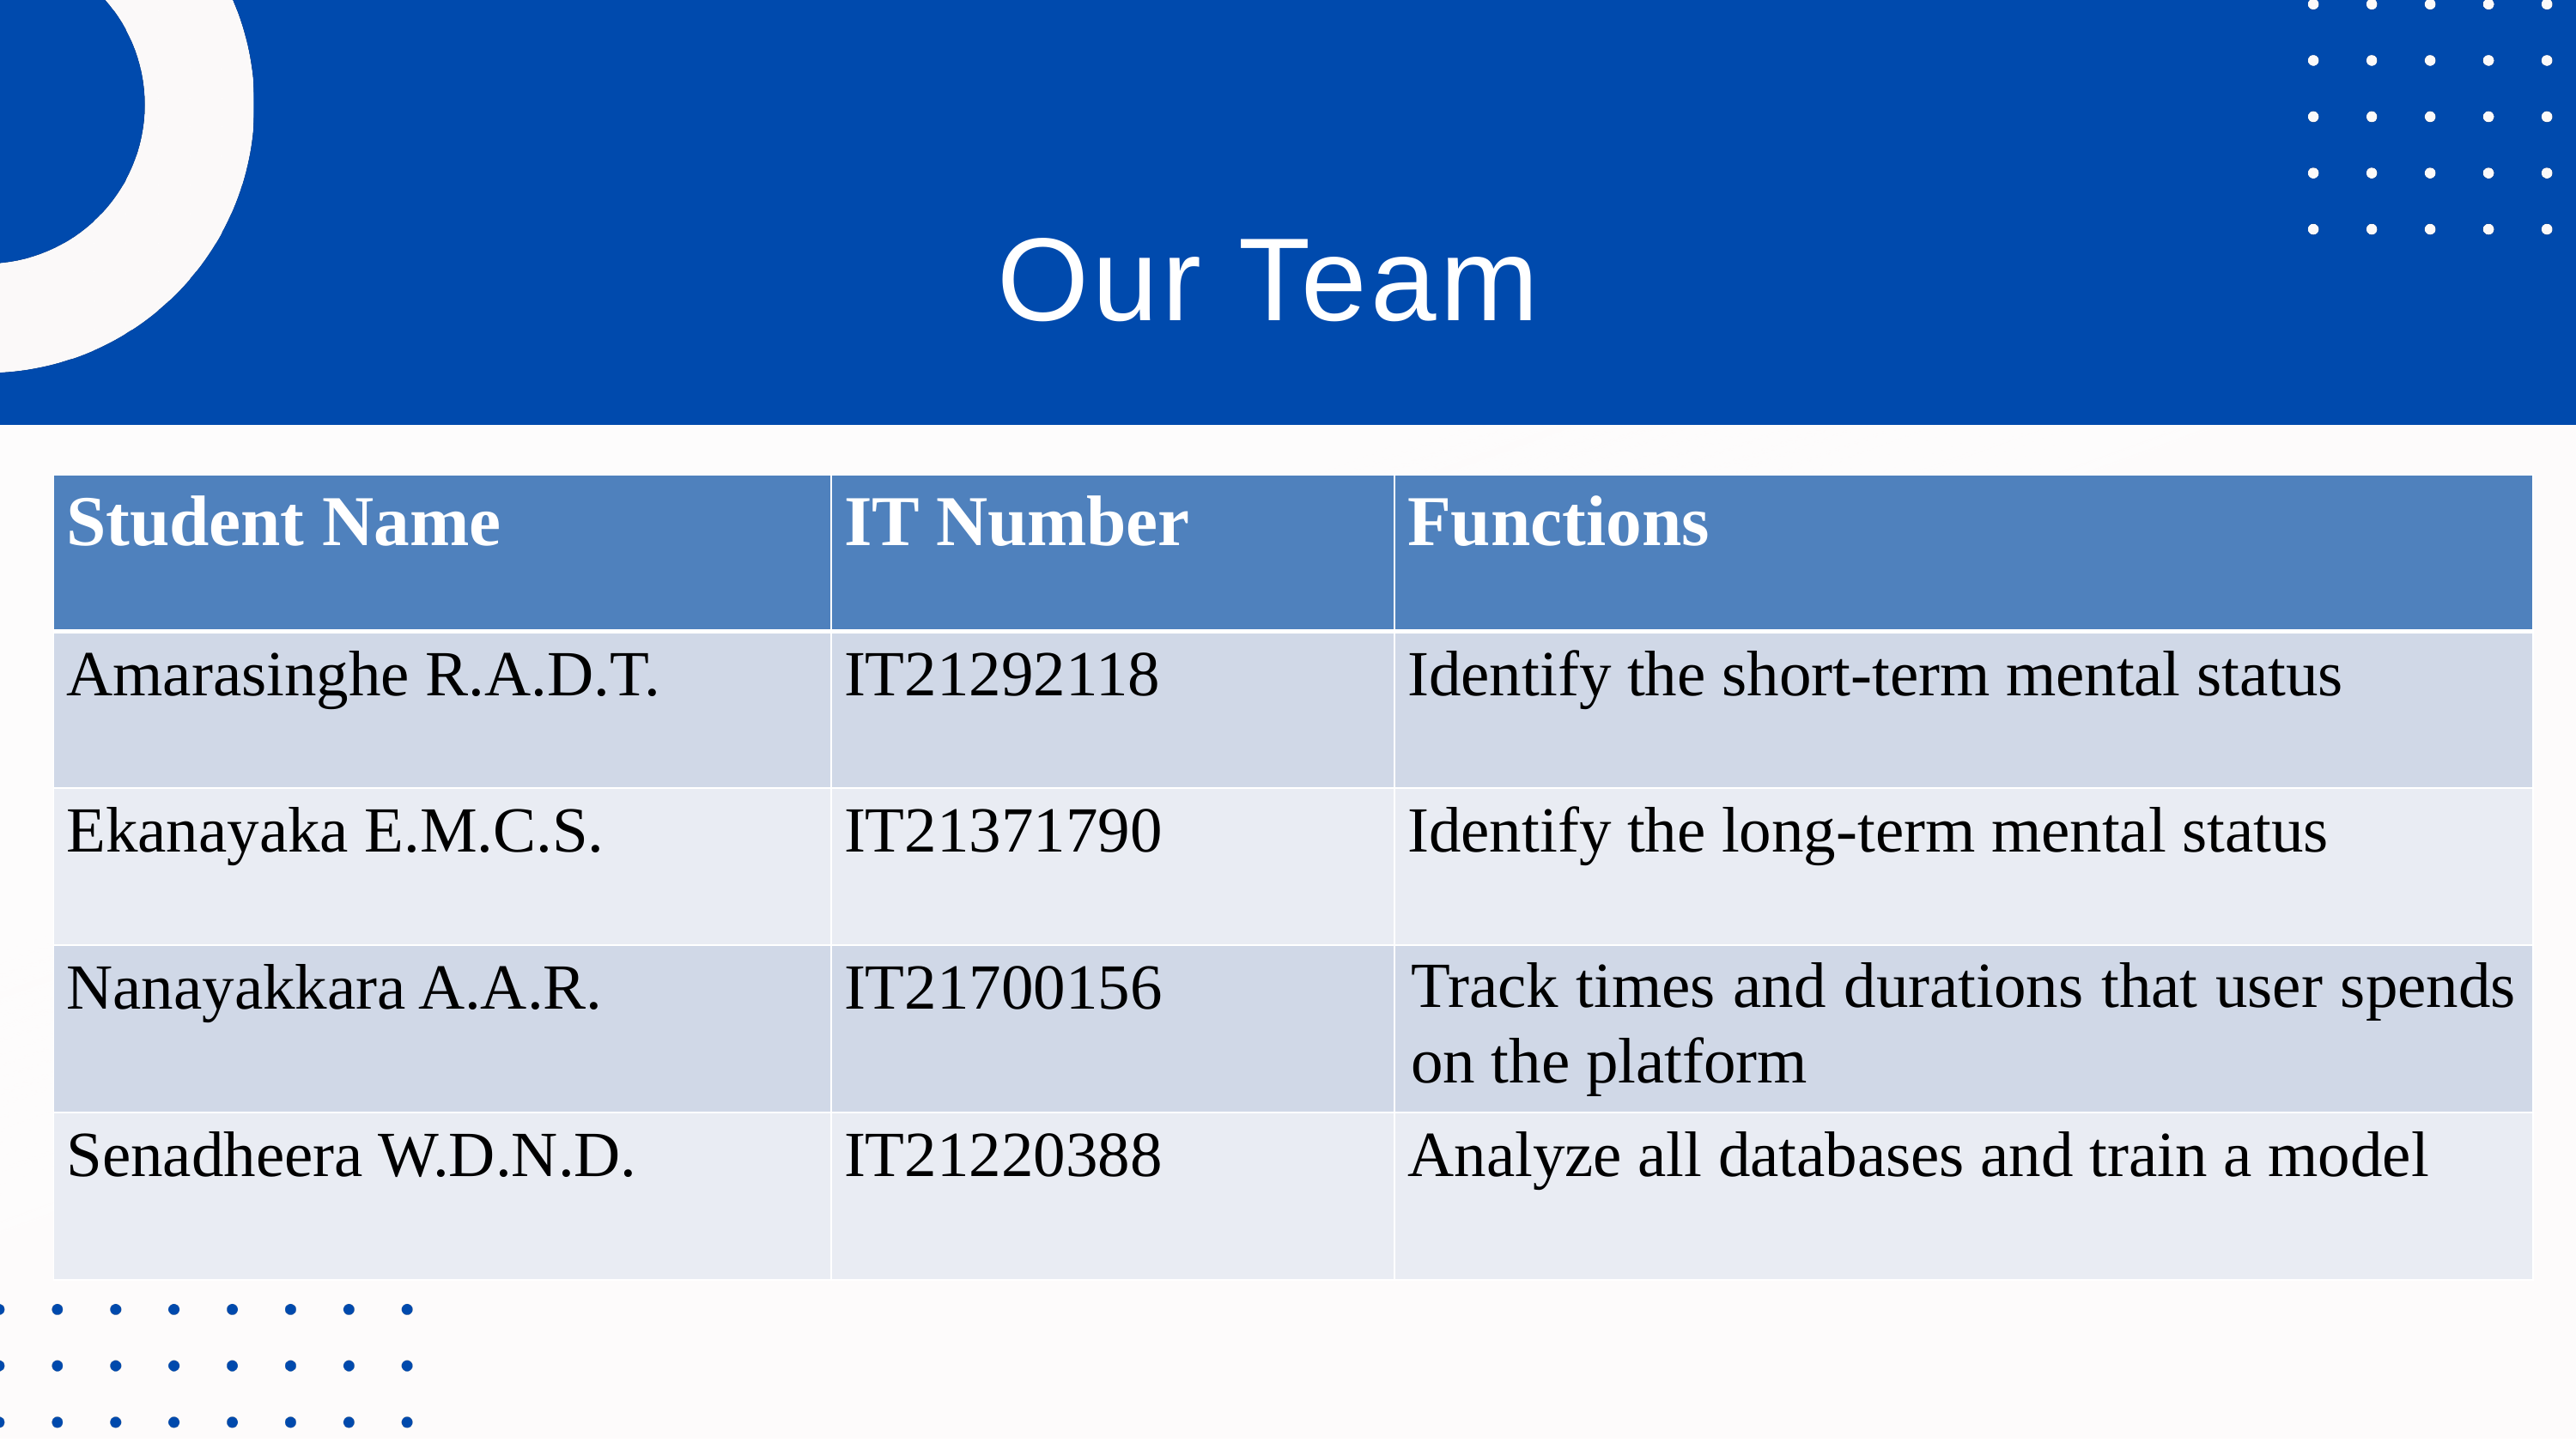

Our Team
| Student Name | IT Number | Functions |
| --- | --- | --- |
| Amarasinghe R.A.D.T. | IT21292118 | Identify the short-term mental status |
| Ekanayaka E.M.C.S. | IT21371790 | Identify the long-term mental status |
| Nanayakkara A.A.R. | IT21700156 | Track times and durations that user spends on the platform |
| Senadheera W.D.N.D. | IT21220388 | Analyze all databases and train a model |
Remy
Marsh